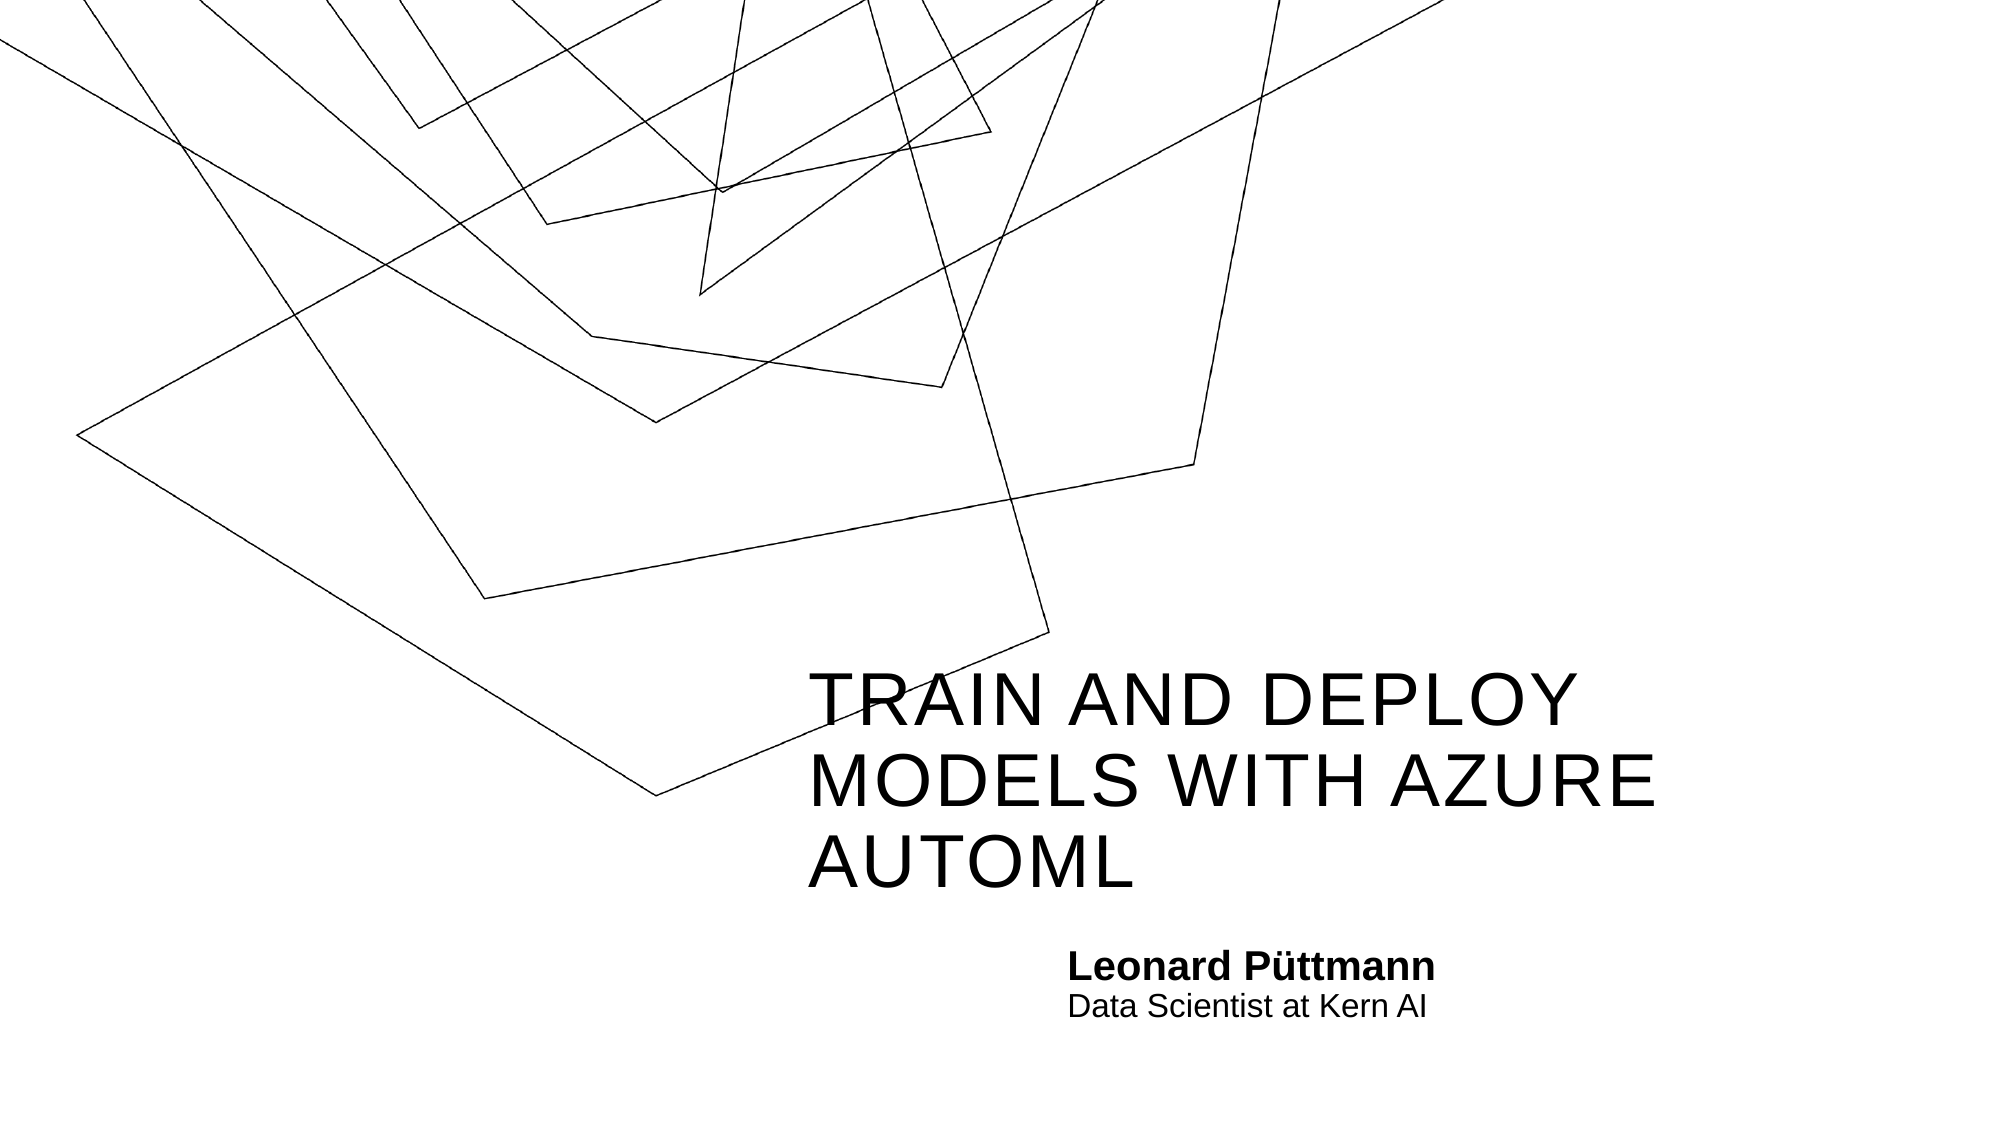

# Train and Deploy models with Azure AUTOML
Leonard Püttmann
Data Scientist at Kern AI